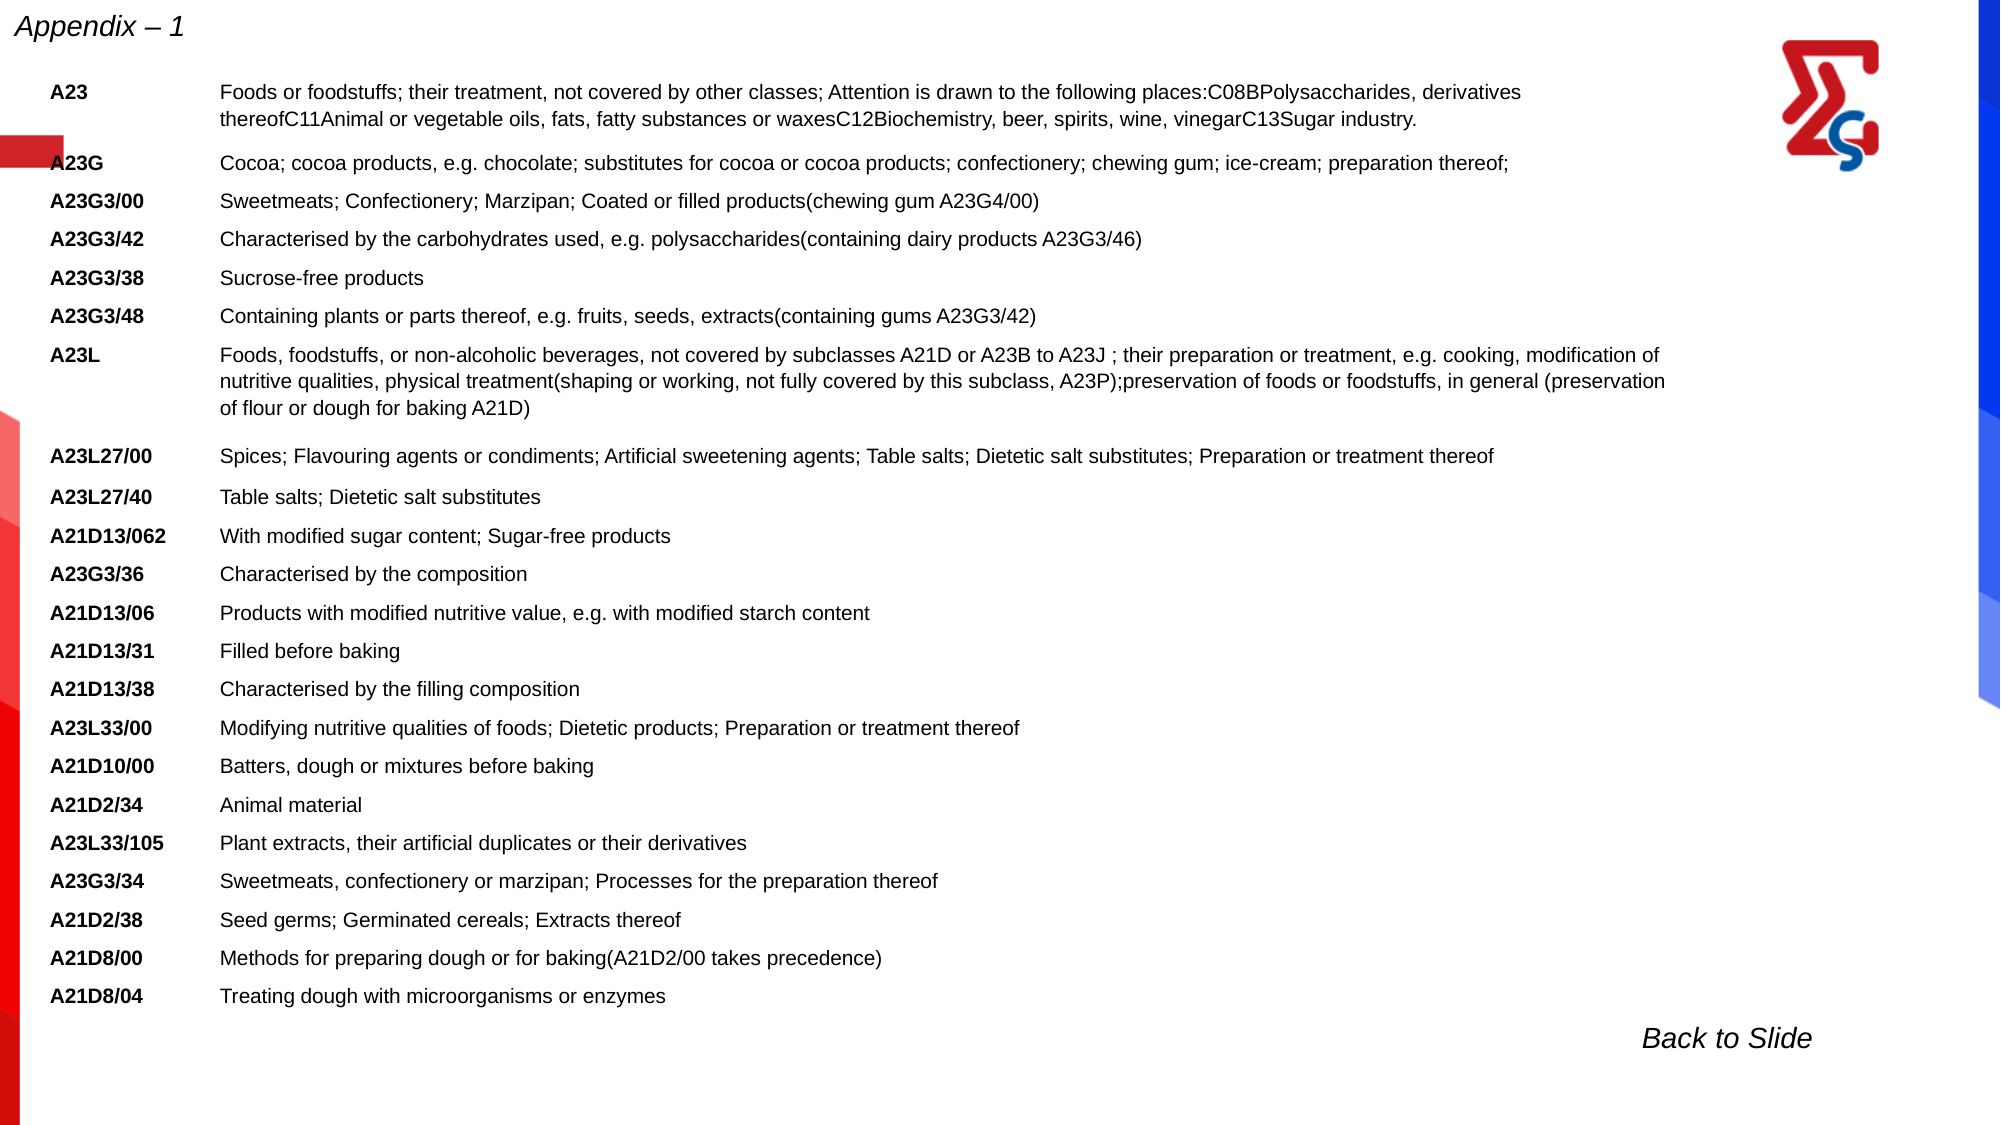

Appendix – 1
| A23 | Foods or foodstuffs; their treatment, not covered by other classes; Attention is drawn to the following places:C08BPolysaccharides, derivatives thereofC11Animal or vegetable oils, fats, fatty substances or waxesC12Biochemistry, beer, spirits, wine, vinegarC13Sugar industry. |
| --- | --- |
| A23G | Cocoa; cocoa products, e.g. chocolate; substitutes for cocoa or cocoa products; confectionery; chewing gum; ice-cream; preparation thereof; |
| A23G3/00 | Sweetmeats; Confectionery; Marzipan; Coated or filled products(chewing gum A23G4/00) |
| A23G3/42 | Characterised by the carbohydrates used, e.g. polysaccharides(containing dairy products A23G3/46) |
| A23G3/38 | Sucrose-free products |
| A23G3/48 | Containing plants or parts thereof, e.g. fruits, seeds, extracts(containing gums A23G3/42) |
| A23L | Foods, foodstuffs, or non-alcoholic beverages, not covered by subclasses A21D or A23B to A23J ; their preparation or treatment, e.g. cooking, modification of nutritive qualities, physical treatment(shaping or working, not fully covered by this subclass, A23P);preservation of foods or foodstuffs, in general (preservation of flour or dough for baking A21D) |
| A23L27/00 | Spices; Flavouring agents or condiments; Artificial sweetening agents; Table salts; Dietetic salt substitutes; Preparation or treatment thereof |
| A23L27/40 | Table salts; Dietetic salt substitutes |
| A21D13/062 | With modified sugar content; Sugar-free products |
| A23G3/36 | Characterised by the composition |
| A21D13/06 | Products with modified nutritive value, e.g. with modified starch content |
| A21D13/31 | Filled before baking |
| A21D13/38 | Characterised by the filling composition |
| A23L33/00 | Modifying nutritive qualities of foods; Dietetic products; Preparation or treatment thereof |
| A21D10/00 | Batters, dough or mixtures before baking |
| A21D2/34 | Animal material |
| A23L33/105 | Plant extracts, their artificial duplicates or their derivatives |
| A23G3/34 | Sweetmeats, confectionery or marzipan; Processes for the preparation thereof |
| A21D2/38 | Seed germs; Germinated cereals; Extracts thereof |
| A21D8/00 | Methods for preparing dough or for baking(A21D2/00 takes precedence) |
| A21D8/04 | Treating dough with microorganisms or enzymes |
Back to Slide